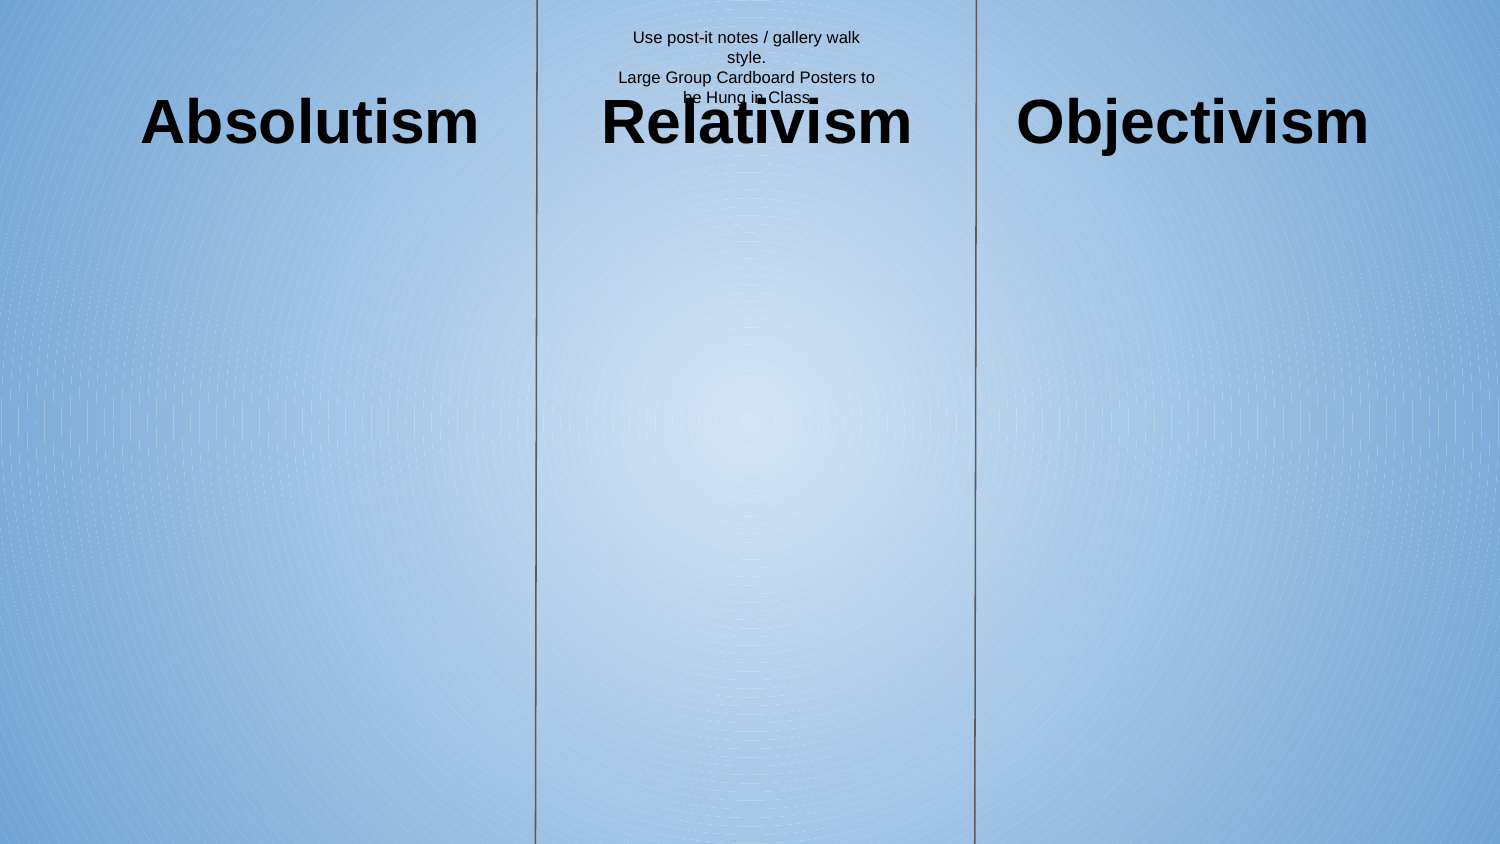

Use post-it notes / gallery walk style.
Large Group Cardboard Posters to be Hung in Class
# Absolutism       Relativism      Objectivism